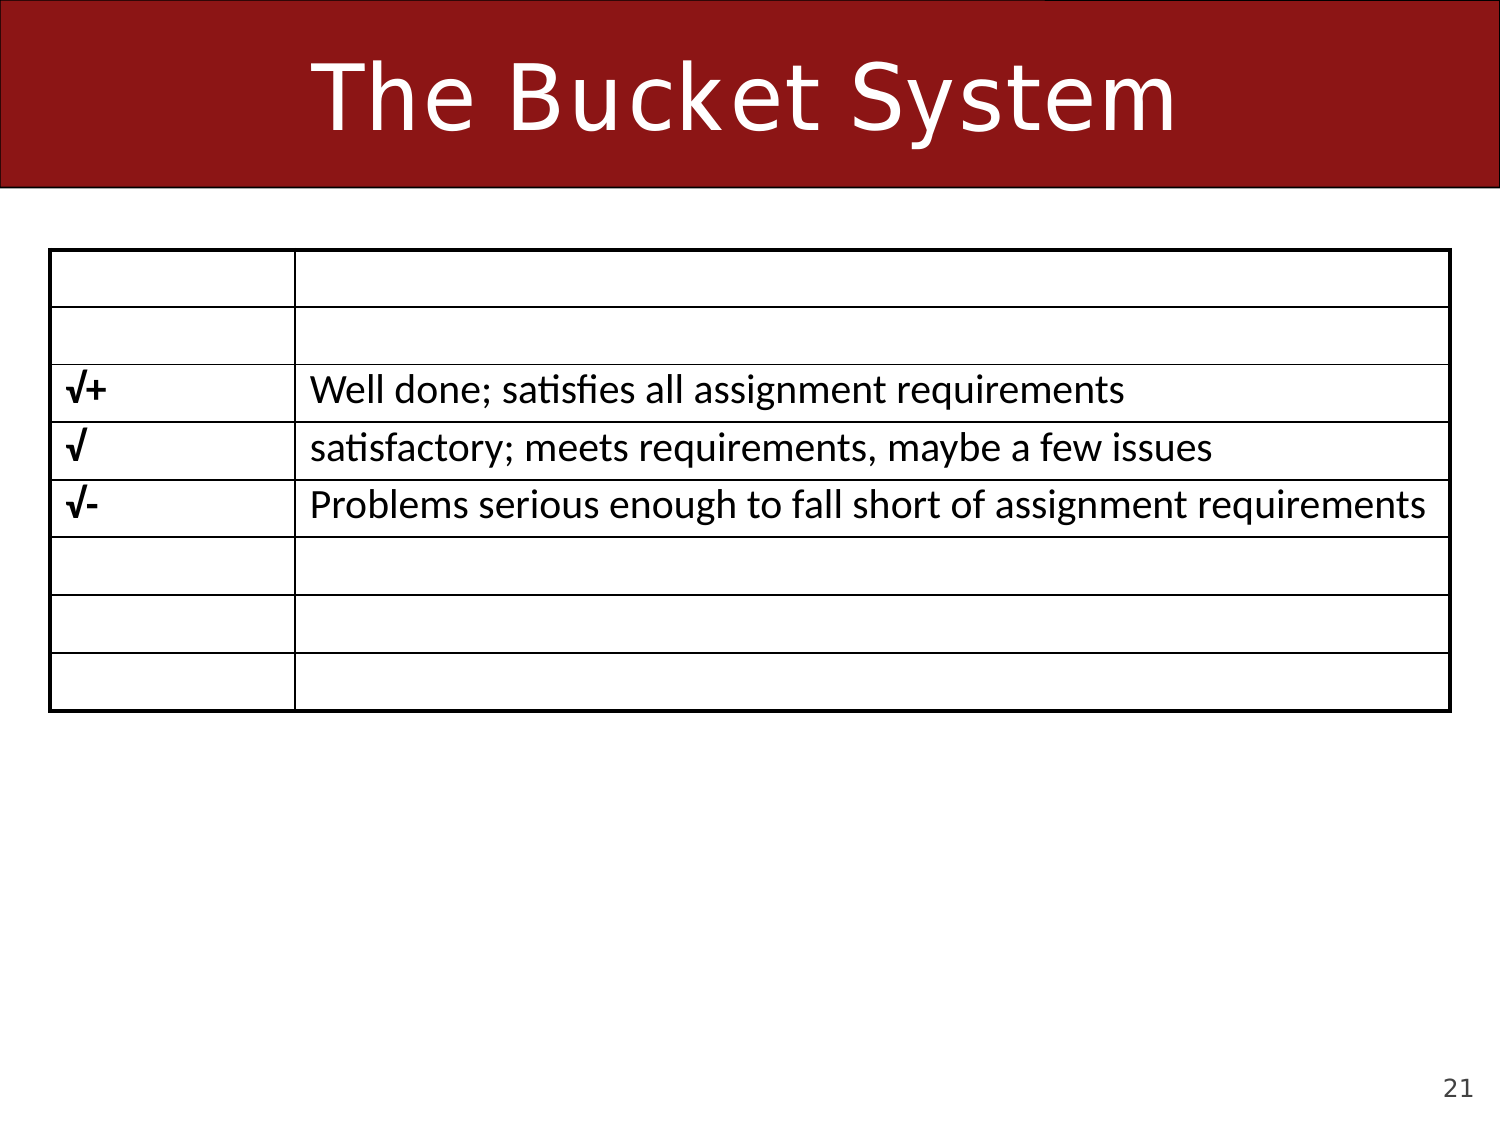

# The Bucket System
|  |  |
| --- | --- |
|  |  |
| √+ | Well done; satisfies all assignment requirements |
| √ | satisfactory; meets requirements, maybe a few issues |
| √- | Problems serious enough to fall short of assignment requirements |
|  |  |
|  |  |
|  |  |